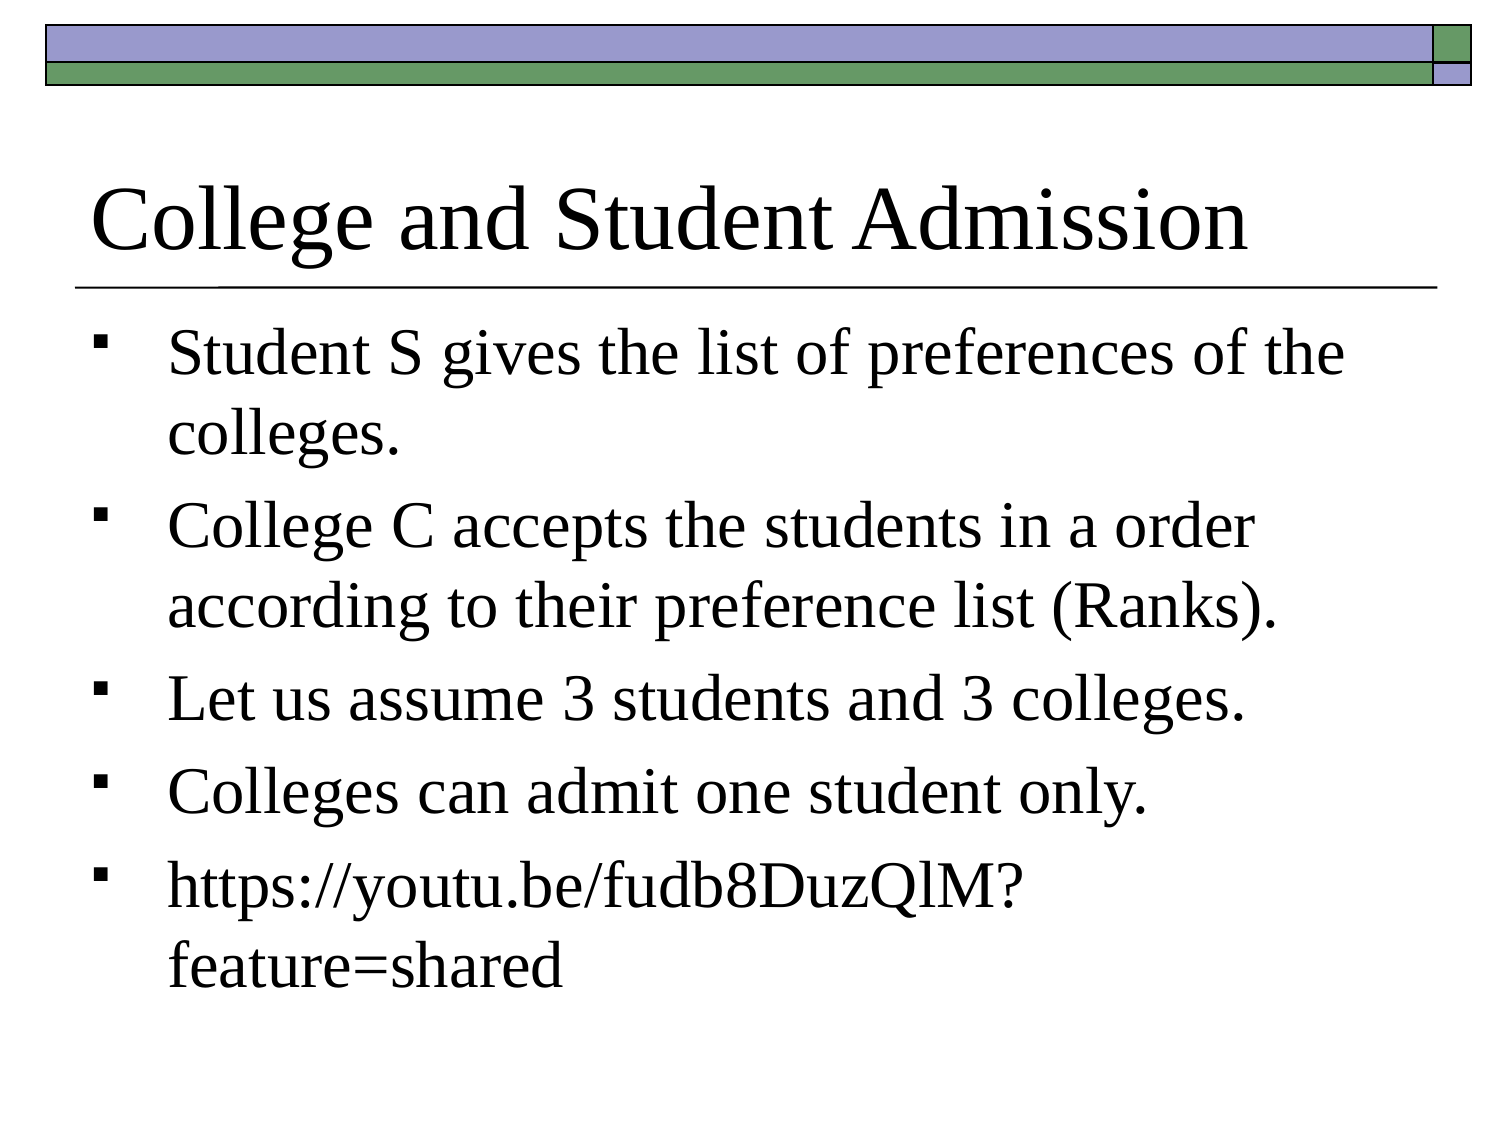

# College and Student Admission
Student S gives the list of preferences of the colleges.
College C accepts the students in a order according to their preference list (Ranks).
Let us assume 3 students and 3 colleges.
Colleges can admit one student only.
https://youtu.be/fudb8DuzQlM?feature=shared